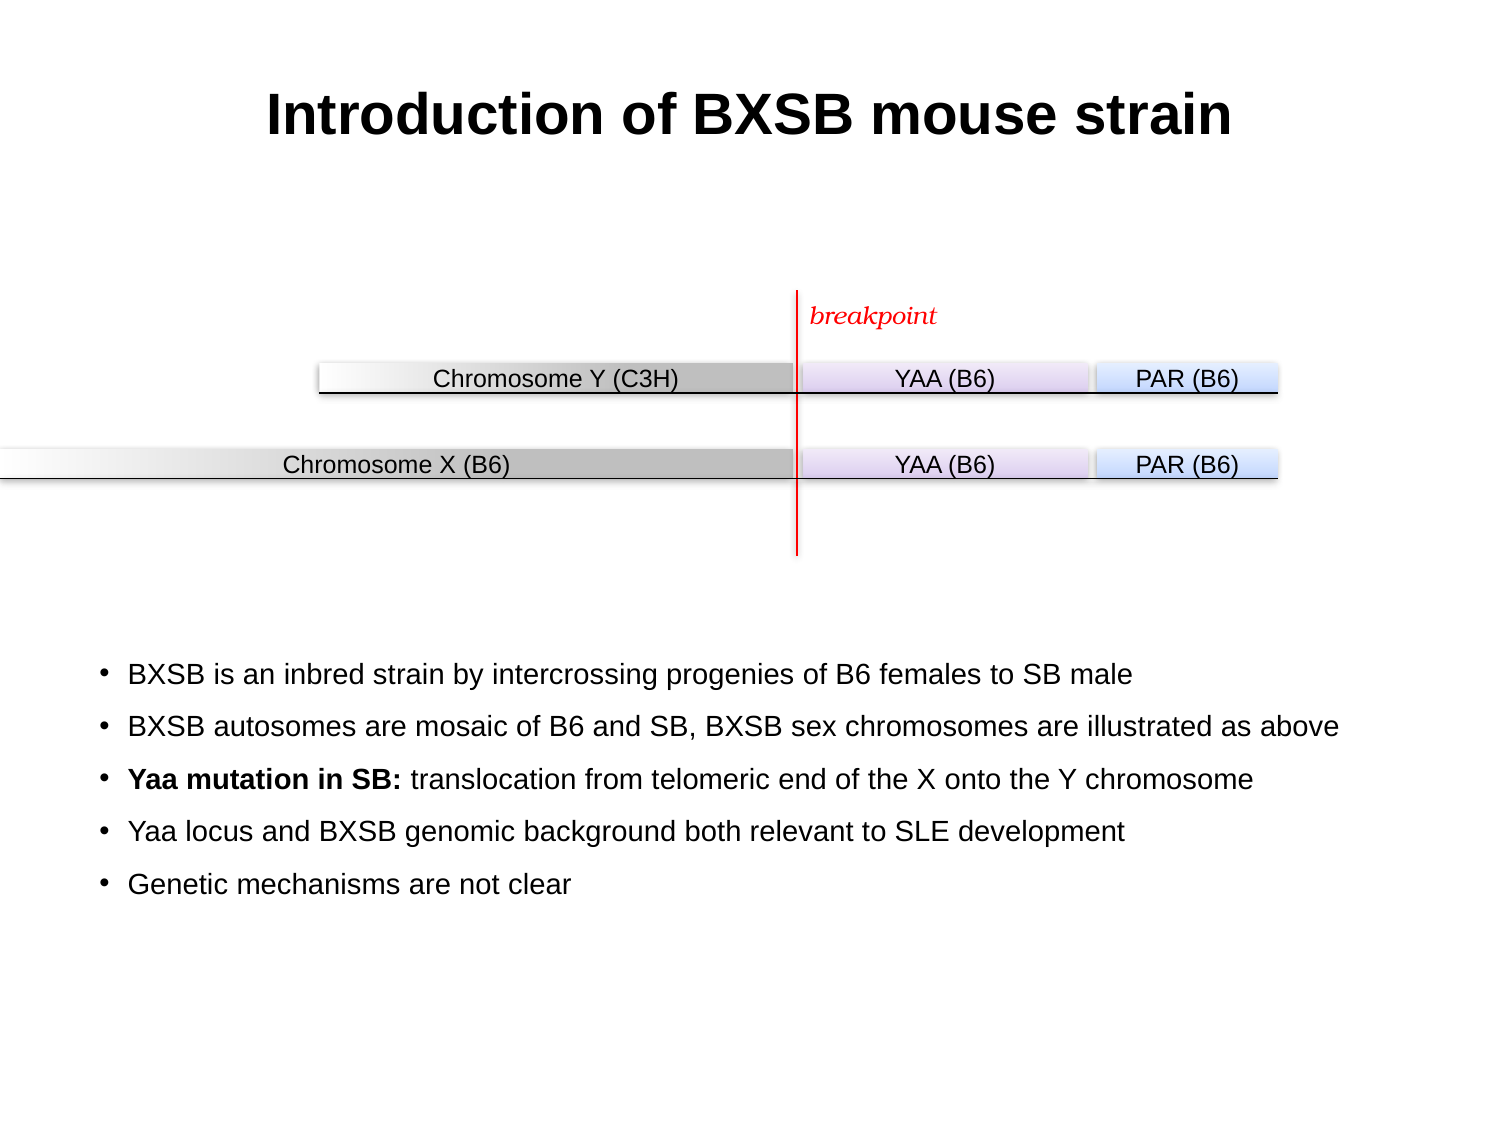

Introduction of BXSB mouse strain
breakpoint
Chromosome Y (C3H)
YAA (B6)
PAR (B6)
Chromosome X (B6)
YAA (B6)
PAR (B6)
BXSB is an inbred strain by intercrossing progenies of B6 females to SB male
BXSB autosomes are mosaic of B6 and SB, BXSB sex chromosomes are illustrated as above
Yaa mutation in SB: translocation from telomeric end of the X onto the Y chromosome
Yaa locus and BXSB genomic background both relevant to SLE development
Genetic mechanisms are not clear